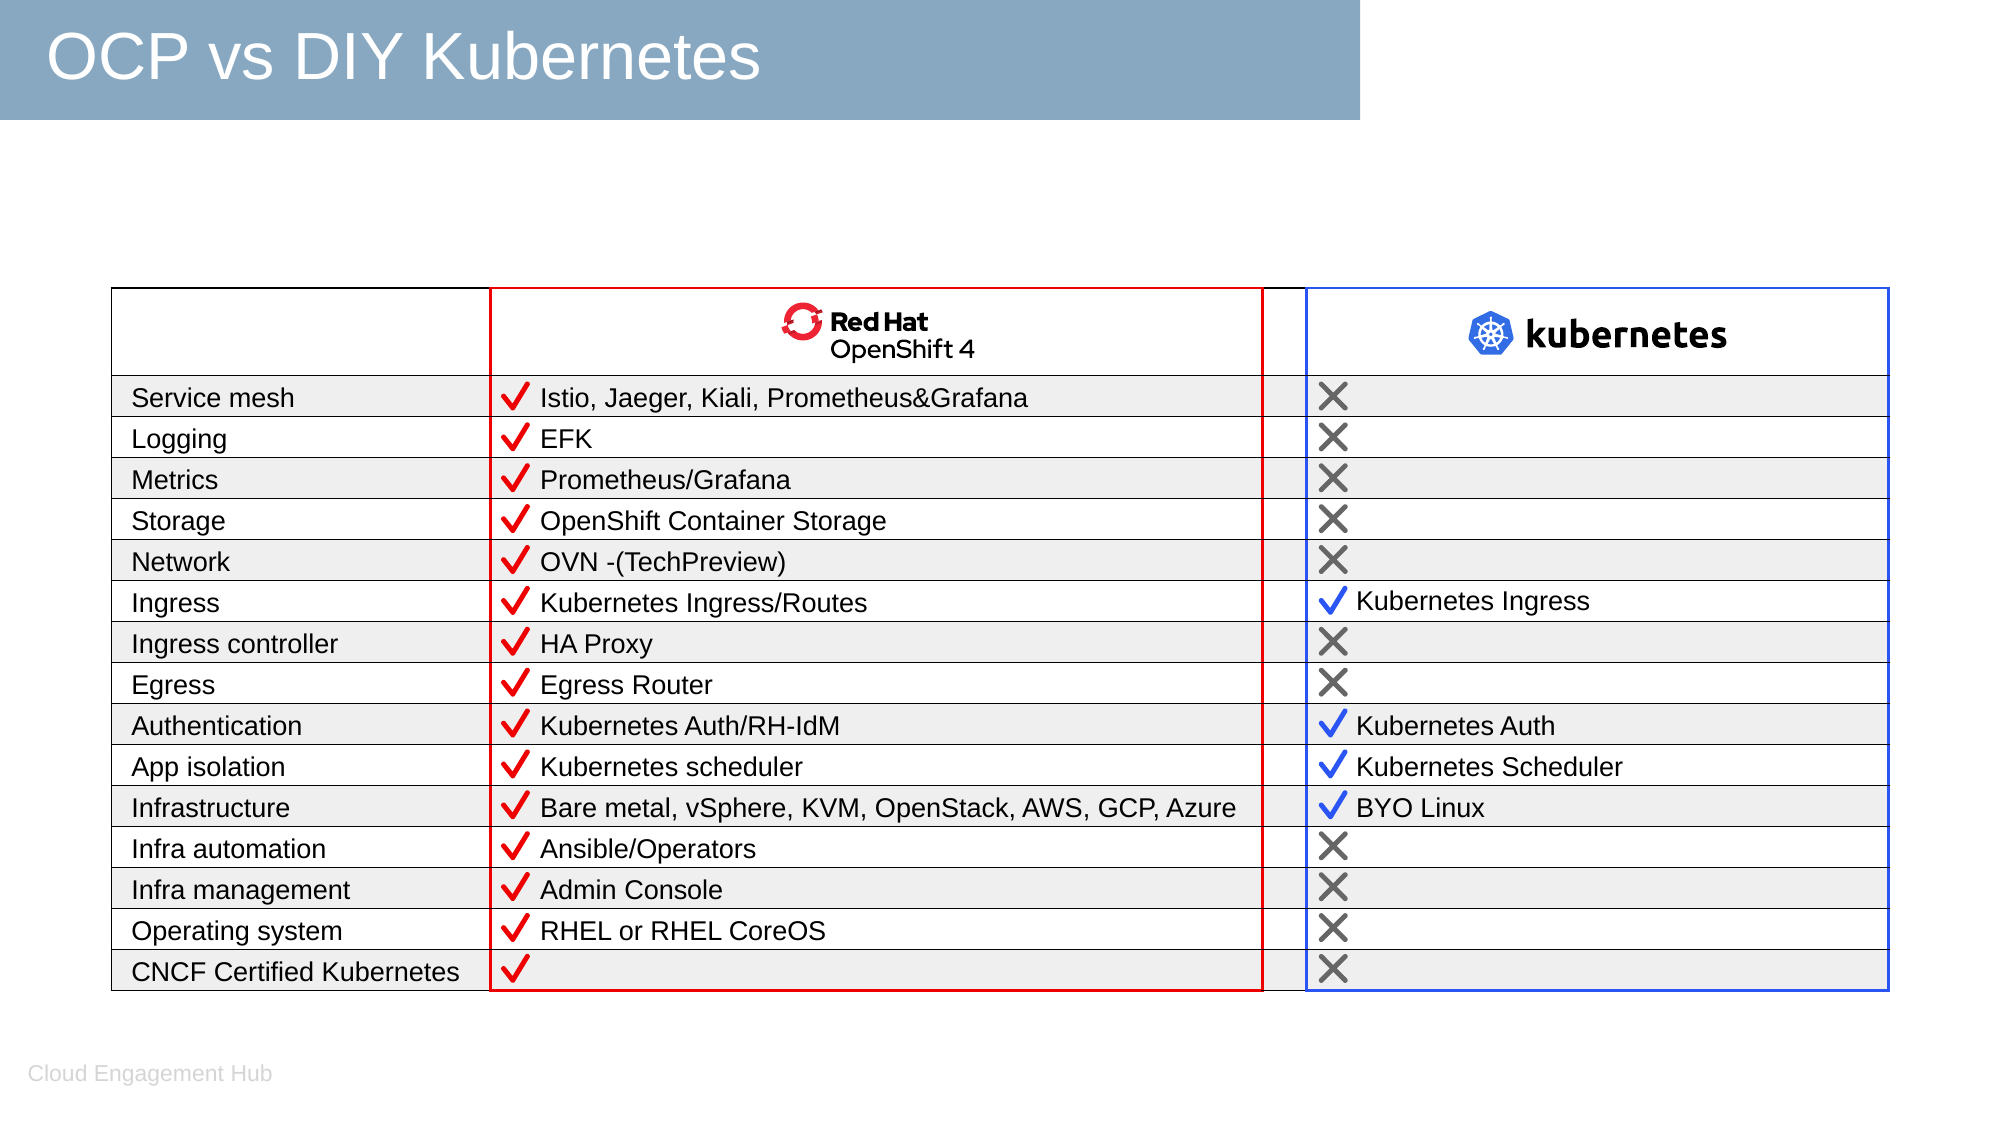

# OCP vs DIY Kubernetes

|  |  |  |  |
| --- | --- | --- | --- |
| Service mesh | Istio, Jaeger, Kiali, Prometheus&Grafana |  |  |
| Logging | EFK |  |  |
| Metrics | Prometheus/Grafana |  |  |
| Storage | OpenShift Container Storage |  |  |
| Network | OVN -(TechPreview) |  |  |
| Ingress | Kubernetes Ingress/Routes |  | Kubernetes Ingress |
| Ingress controller | HA Proxy |  |  |
| Egress | Egress Router |  |  |
| Authentication | Kubernetes Auth/RH-IdM |  | Kubernetes Auth |
| App isolation | Kubernetes scheduler |  | Kubernetes Scheduler |
| Infrastructure | Bare metal, vSphere, KVM, OpenStack, AWS, GCP, Azure |  | BYO Linux |
| Infra automation | Ansible/Operators |  |  |
| Infra management | Admin Console |  |  |
| Operating system | RHEL or RHEL CoreOS |  |  |
| CNCF Certified Kubernetes |  |  |  |